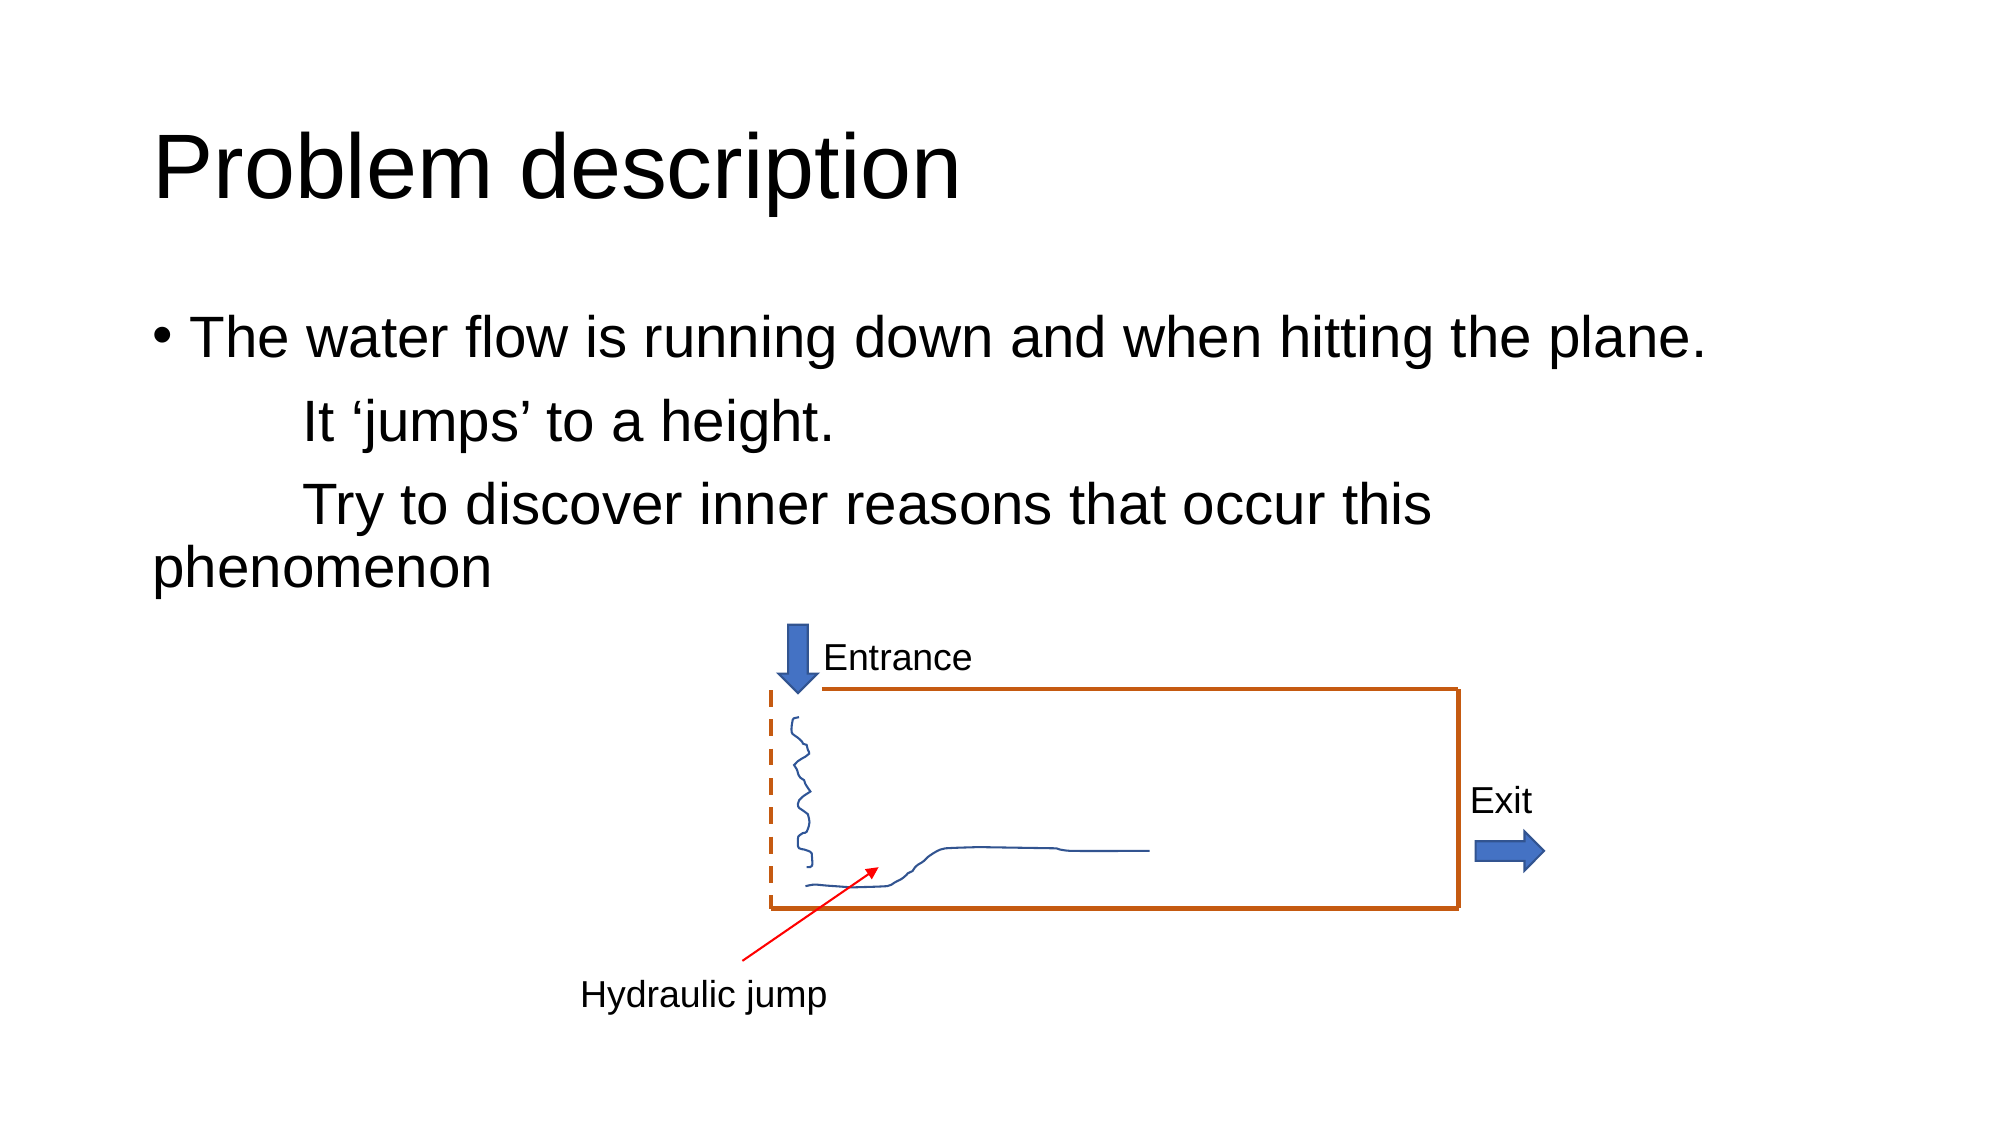

# Problem description
The water flow is running down and when hitting the plane.
	It ‘jumps’ to a height.
	Try to discover inner reasons that occur this phenomenon

Entrance

Exit

Hydraulic jump